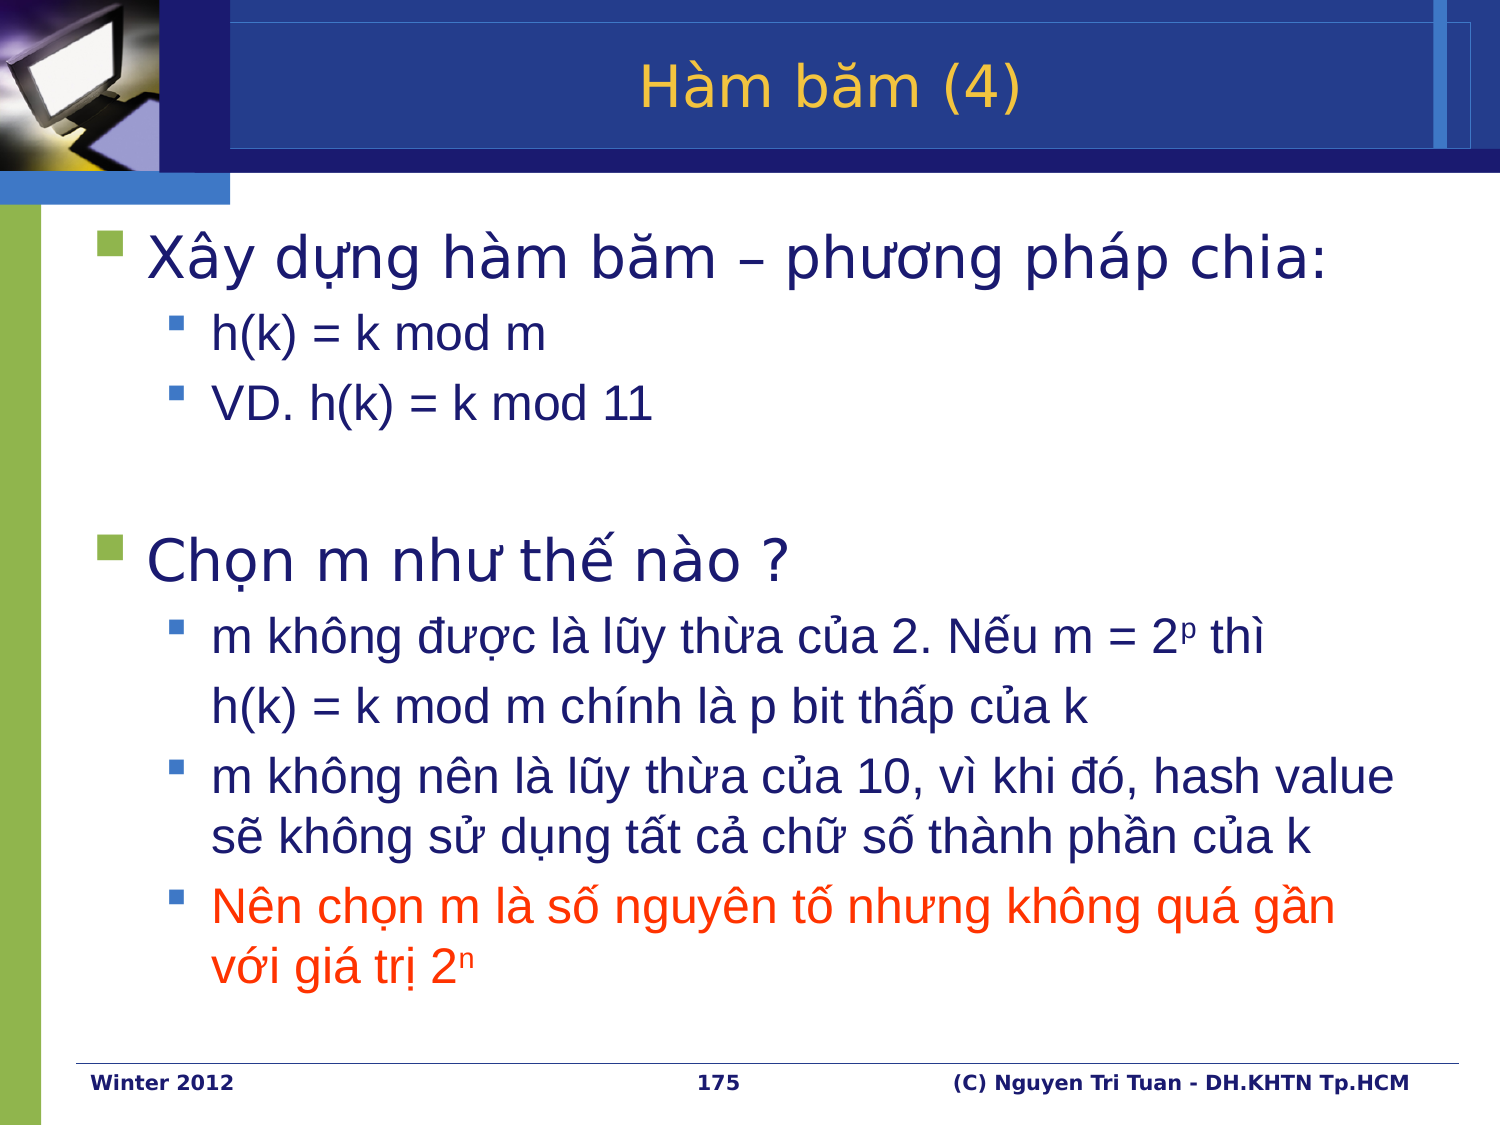

# Hàm băm (4)
Xây dựng hàm băm – phương pháp chia:
h(k) = k mod m
VD. h(k) = k mod 11

Chọn m như thế nào ?
m không được là lũy thừa của 2. Nếu m = 2p thì
	h(k) = k mod m chính là p bit thấp của k
m không nên là lũy thừa của 10, vì khi đó, hash value sẽ không sử dụng tất cả chữ số thành phần của k
Nên chọn m là số nguyên tố nhưng không quá gần với giá trị 2n
Winter 2012
175
(C) Nguyen Tri Tuan - DH.KHTN Tp.HCM